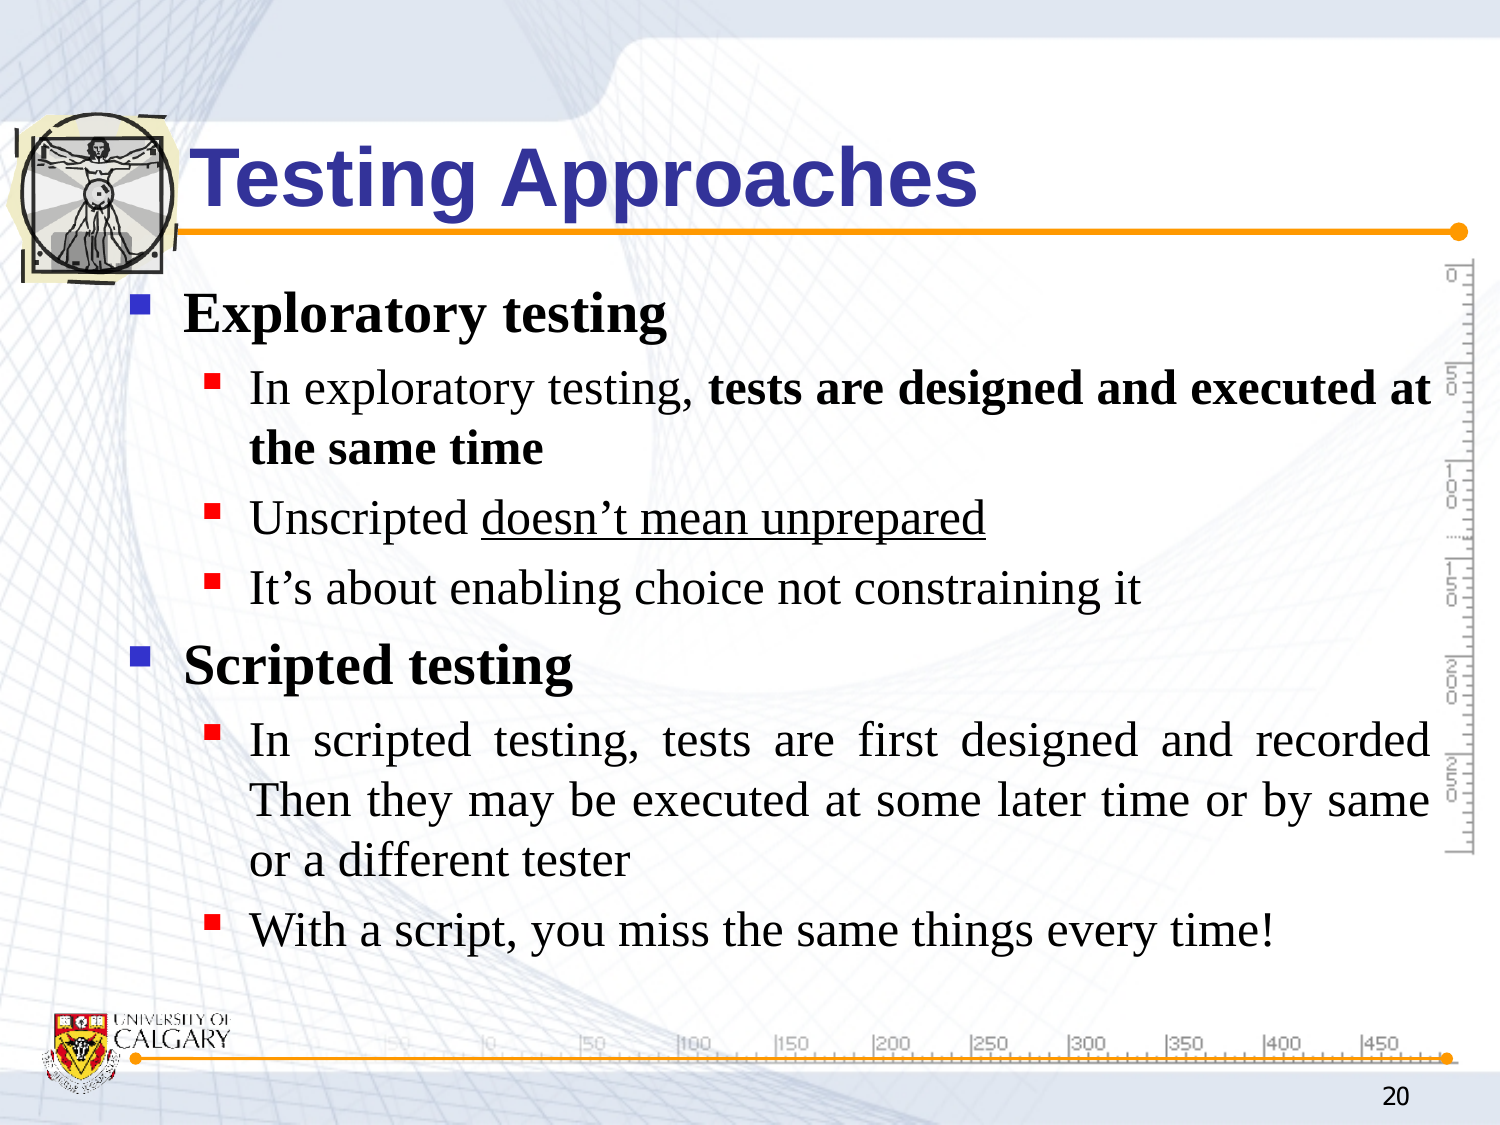

# Testing Approaches
Exploratory testing
In exploratory testing, tests are designed and executed at the same time
Unscripted doesn’t mean unprepared
It’s about enabling choice not constraining it
Scripted testing
In scripted testing, tests are first designed and recorded Then they may be executed at some later time or by same or a different tester
With a script, you miss the same things every time!
20